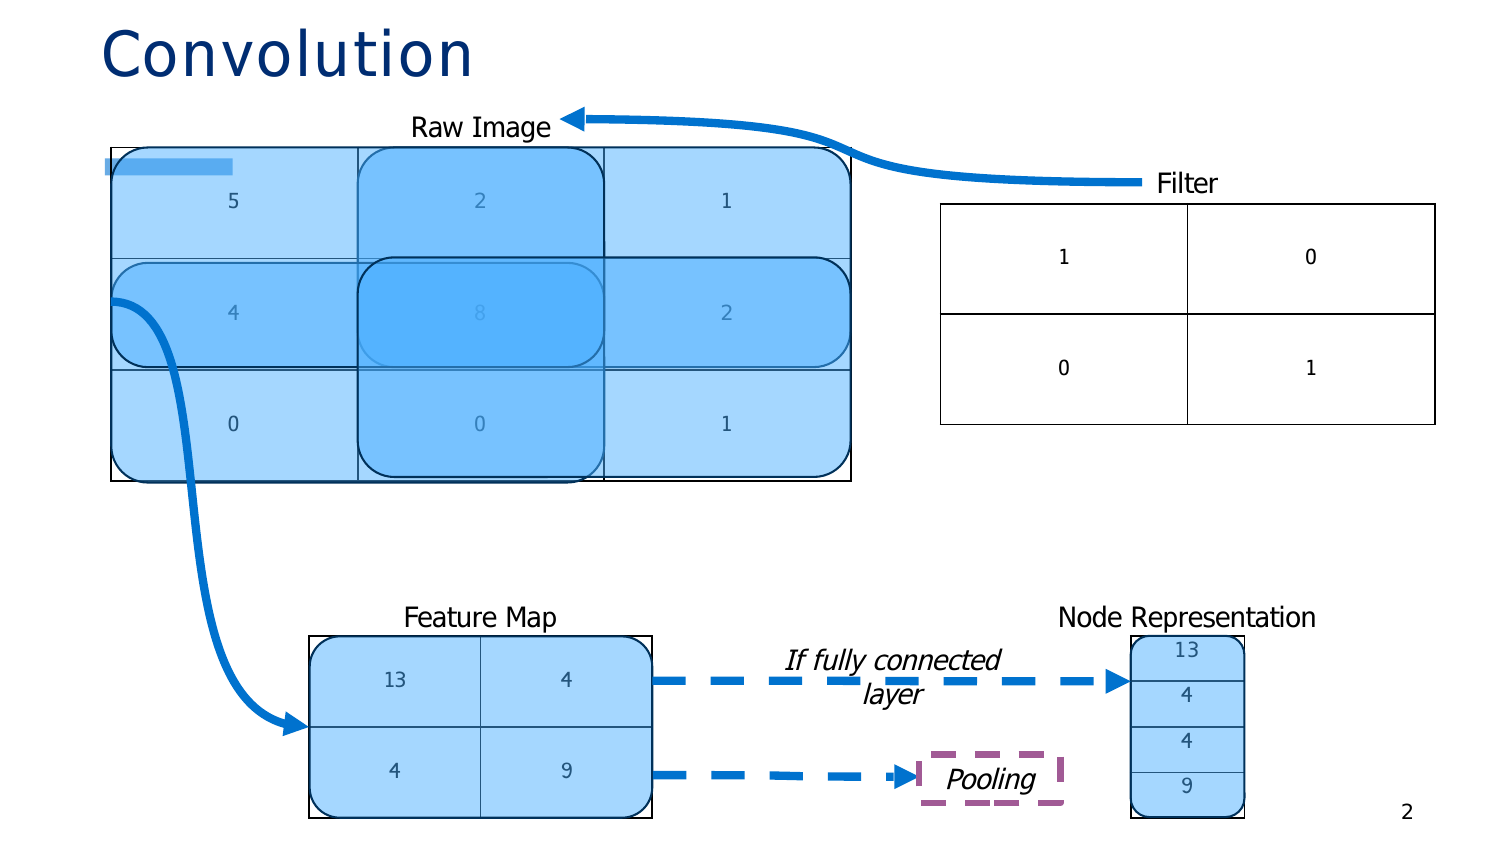

# Convolution
Raw Image

| 5 | 2 | 1 |
| --- | --- | --- |
| 4 | 8 | 2 |
| 0 | 0 | 1 |

Filter
| 1 | 0 |
| --- | --- |
| 0 | 1 |

Feature Map
Node Representation
If fully connected layer

| 13 |
| --- |
| 4 |
| 4 |
| 9 |
| 13 | 4 |
| --- | --- |
| 4 | 9 |

Pooling